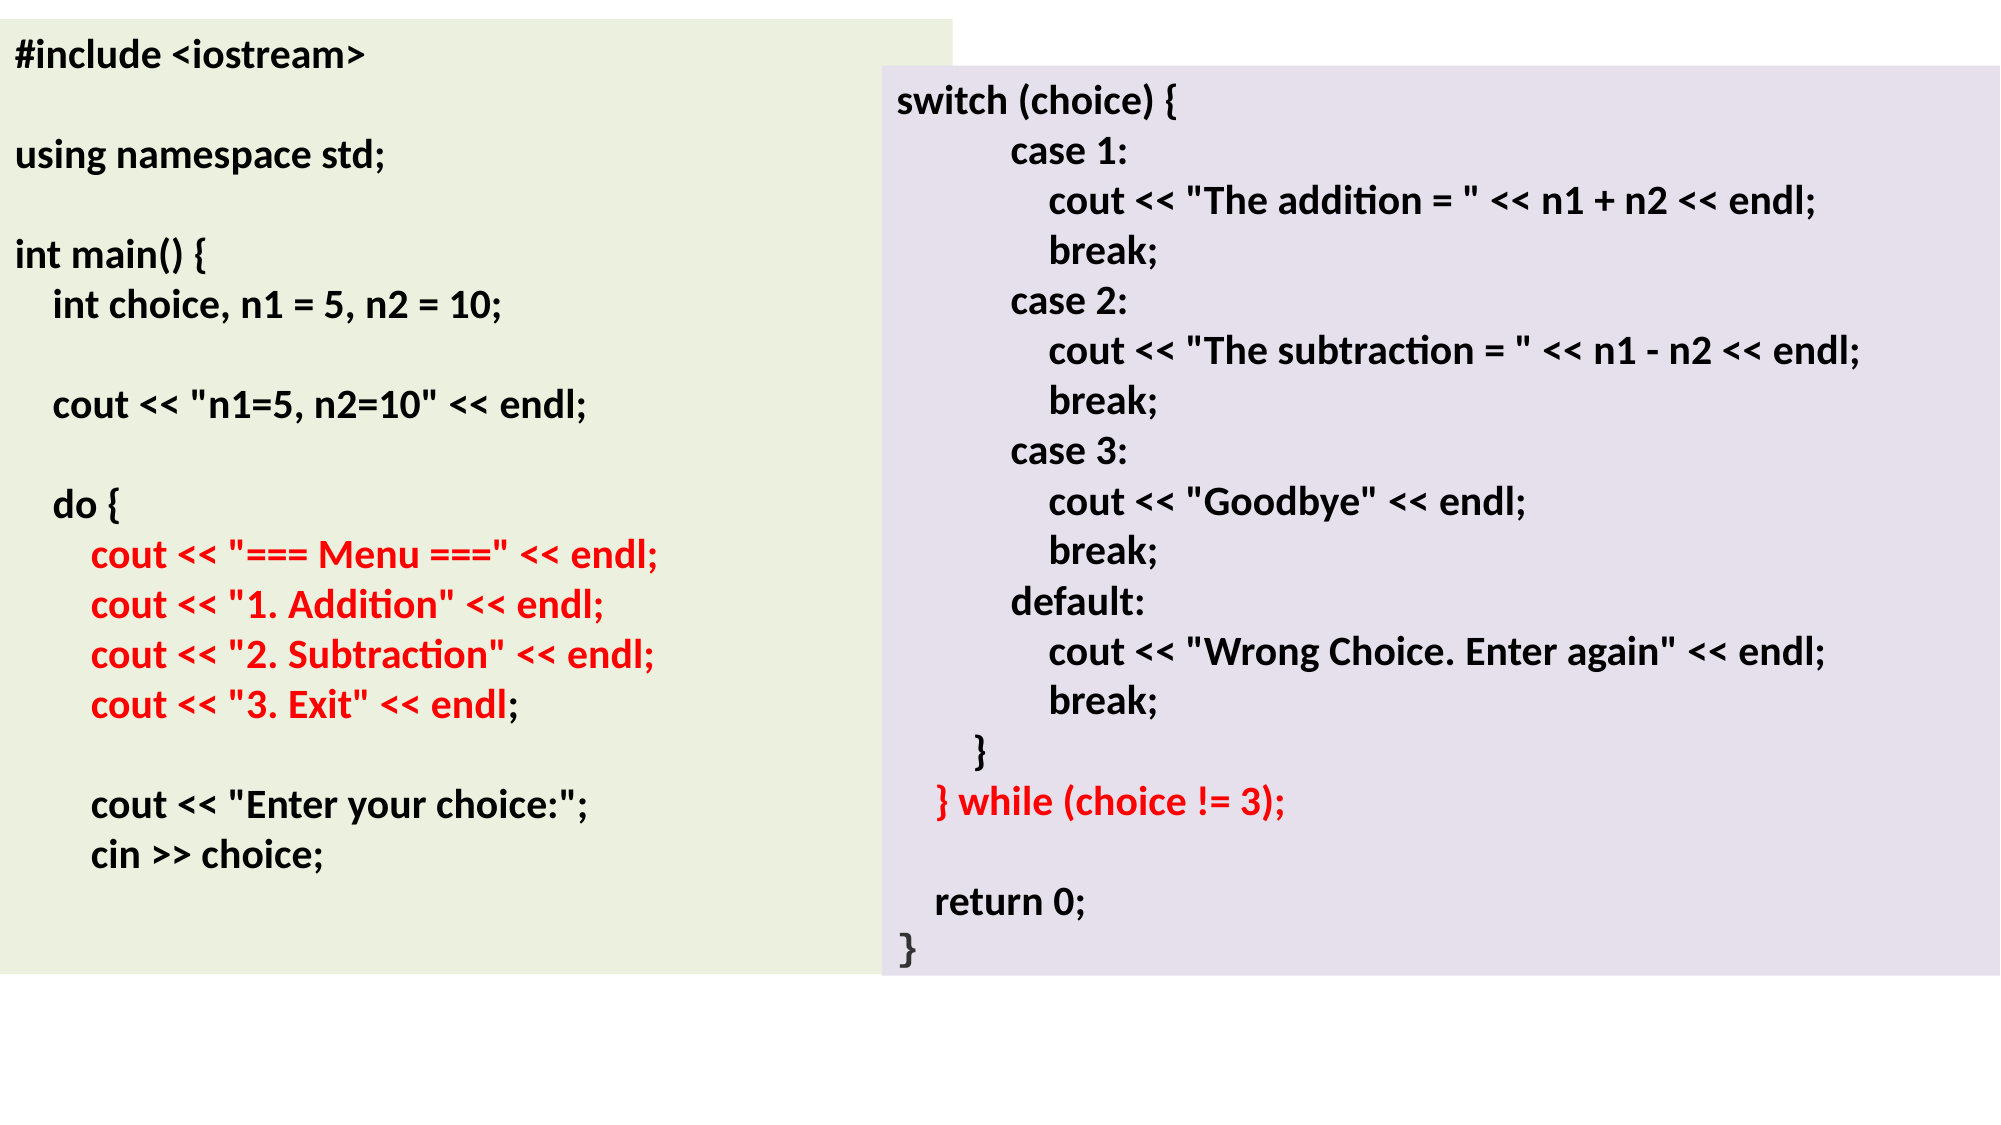

#include <iostream>

using namespace std;

int main() {
    int choice, n1 = 5, n2 = 10;

    cout << "n1=5, n2=10" << endl;

    do {
        cout << "=== Menu ===" << endl;
        cout << "1. Addition" << endl;
        cout << "2. Subtraction" << endl;
        cout << "3. Exit" << endl;

        cout << "Enter your choice:";
        cin >> choice;

switch (choice) {
            case 1:
                cout << "The addition = " << n1 + n2 << endl;
                break;
            case 2:
                cout << "The subtraction = " << n1 - n2 << endl;
                break;
            case 3:
                cout << "Goodbye" << endl;
                break;
            default:
                cout << "Wrong Choice. Enter again" << endl;
                break;
        }
    } while (choice != 3);

    return 0;
}